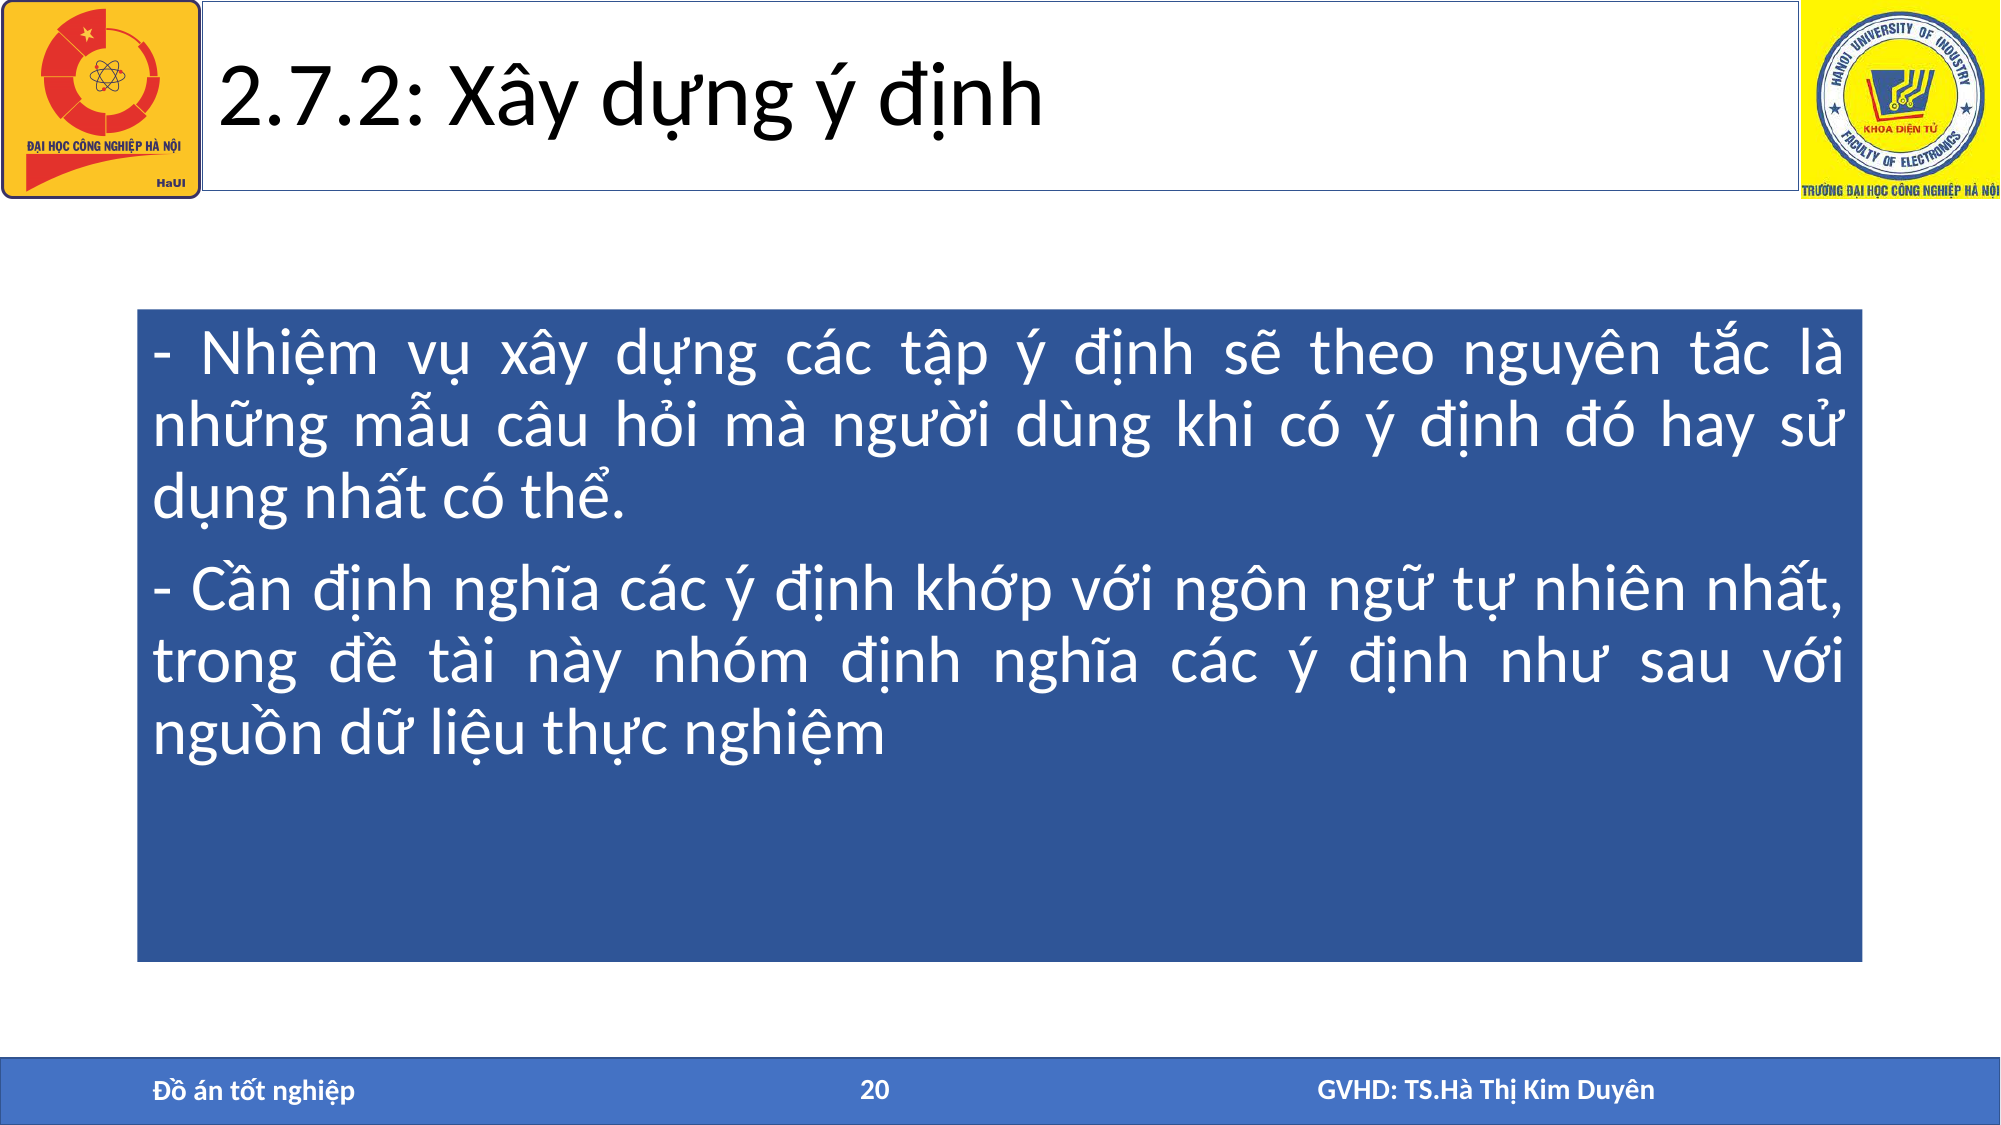

# 2.7.2: Xây dựng ý định
- Nhiệm vụ xây dựng các tập ý định sẽ theo nguyên tắc là những mẫu câu hỏi mà người dùng khi có ý định đó hay sử dụng nhất có thể.
- Cần định nghĩa các ý định khớp với ngôn ngữ tự nhiên nhất, trong đề tài này nhóm định nghĩa các ý định như sau với nguồn dữ liệu thực nghiệm
Đồ án tốt nghiệp
20
GVHD: TS.Hà Thị Kim Duyên